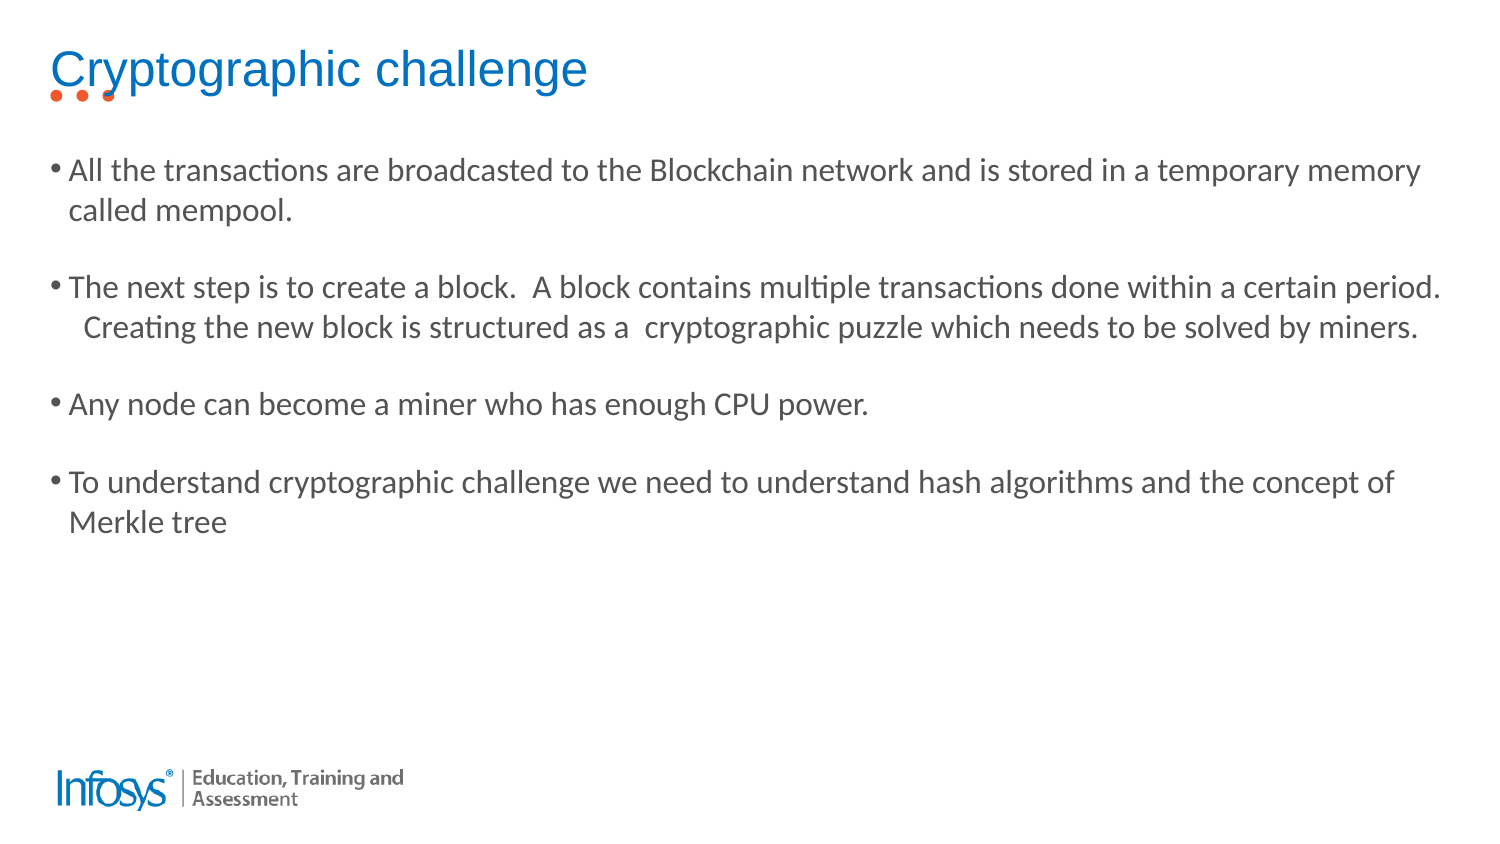

# Cryptographic challenge
All the transactions are broadcasted to the Blockchain network and is stored in a temporary memory called mempool.
The next step is to create a block.  A block contains multiple transactions done within a certain period.   Creating the new block is structured as a  cryptographic puzzle which needs to be solved by miners.
Any node can become a miner who has enough CPU power.
To understand cryptographic challenge we need to understand hash algorithms and the concept of Merkle tree